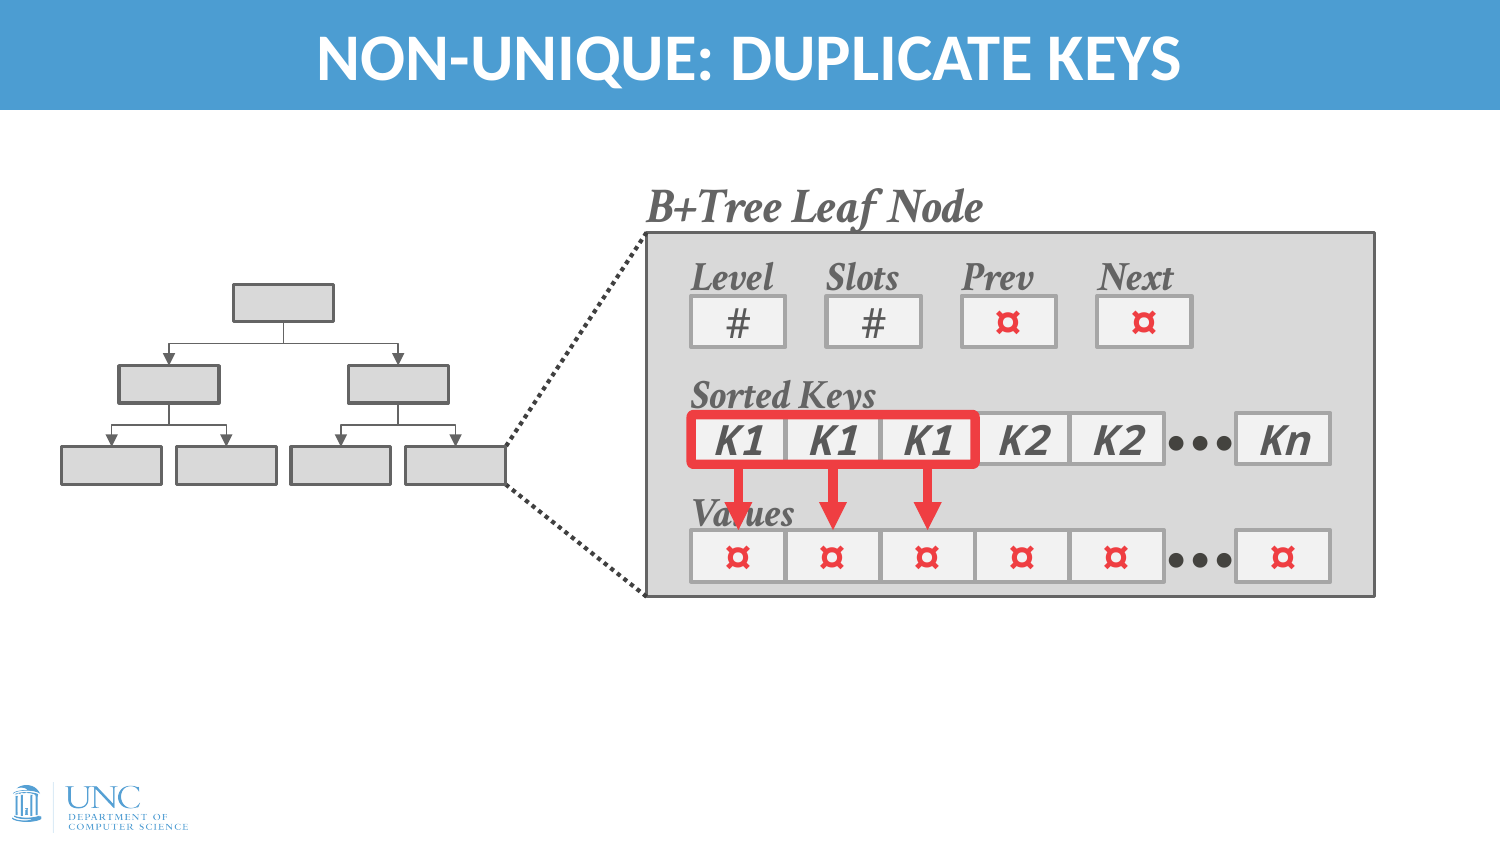

# NON-UNIQUE: DUPLICATE KEYS
44
B+Tree Leaf Node

Level
#
Slots
#
Prev
¤
Next
¤

Sorted Keys
K1
K1
K1
K2
K2
Kn
• • •

Values
¤
¤
¤
¤
¤
¤
• • •